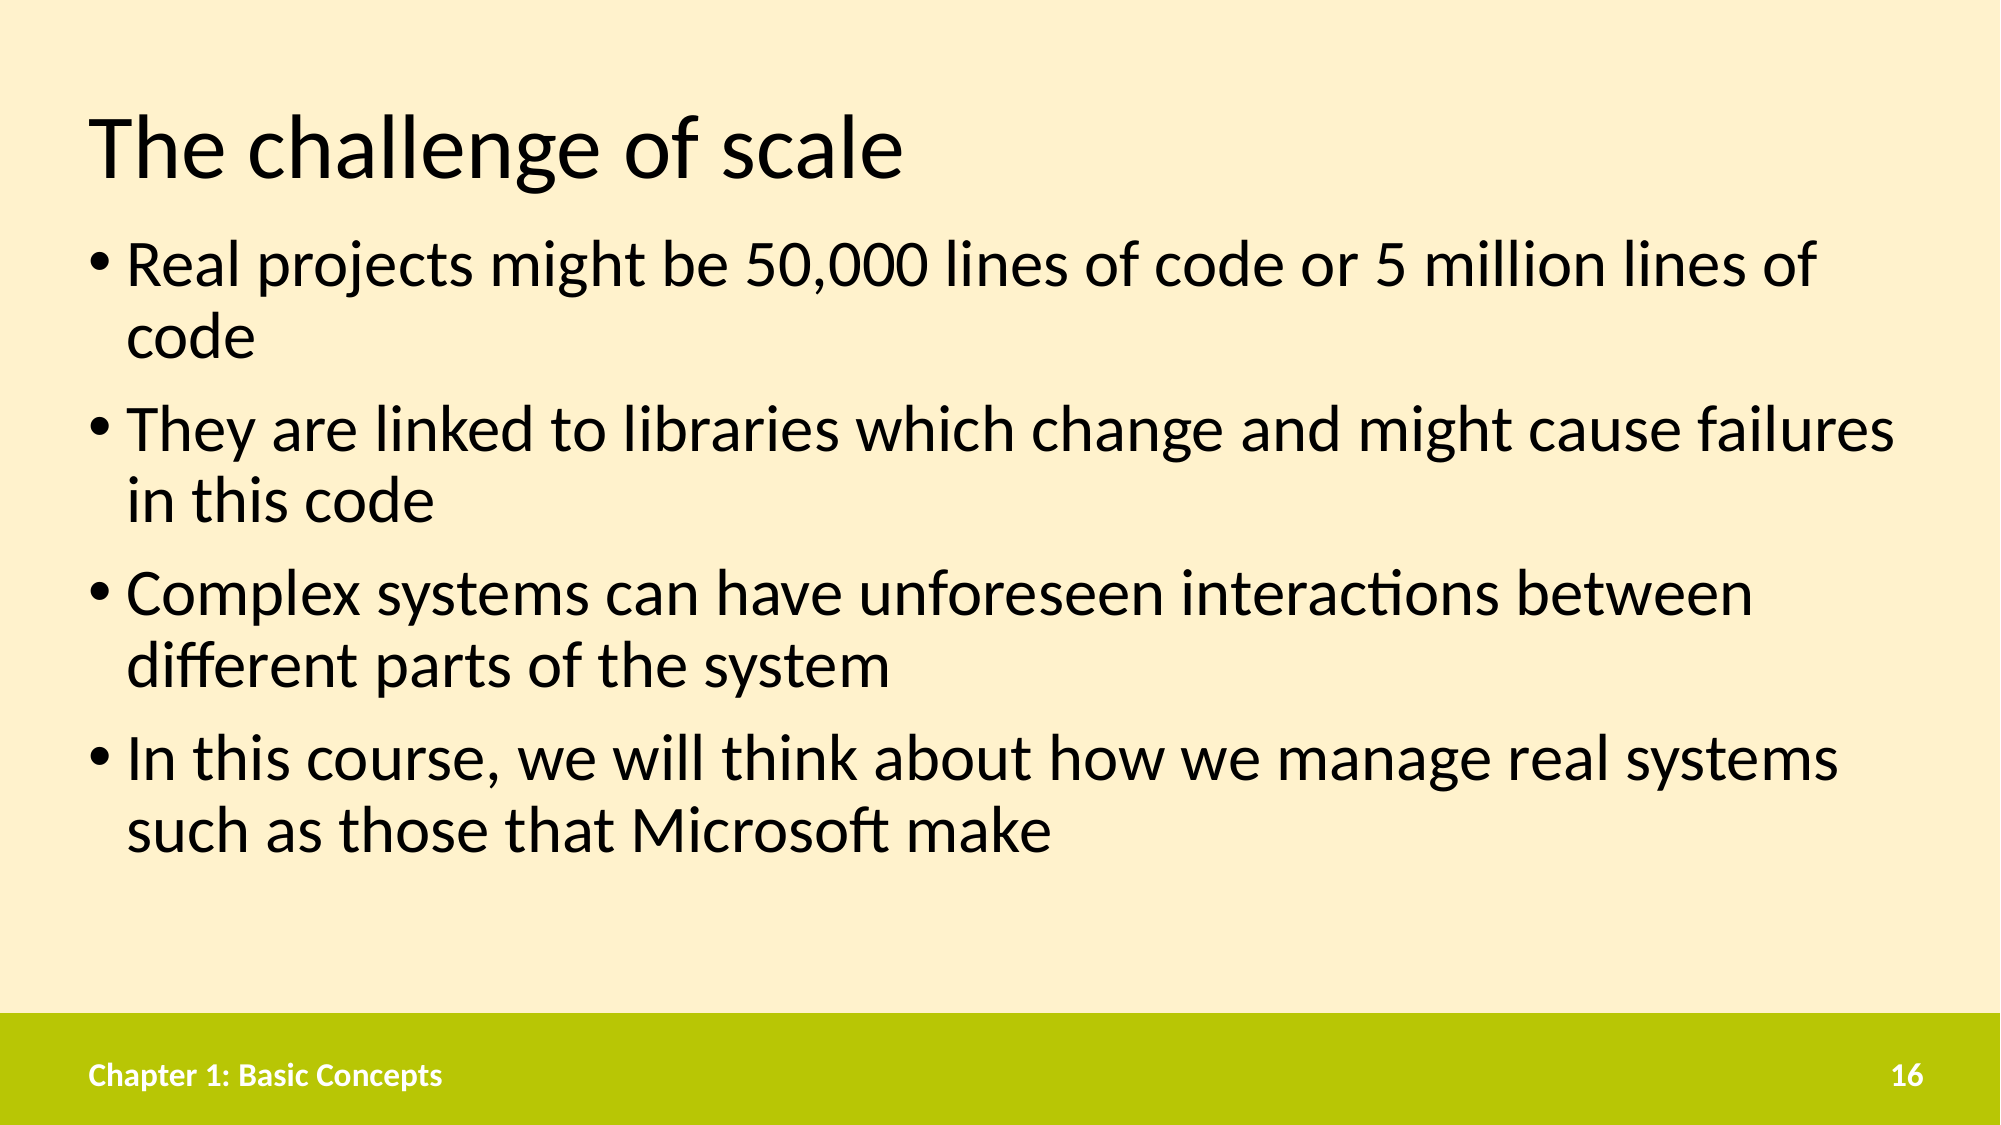

# The challenge of scale
Real projects might be 50,000 lines of code or 5 million lines of code
They are linked to libraries which change and might cause failures in this code
Complex systems can have unforeseen interactions between different parts of the system
In this course, we will think about how we manage real systems such as those that Microsoft make
Chapter 1: Basic Concepts
16